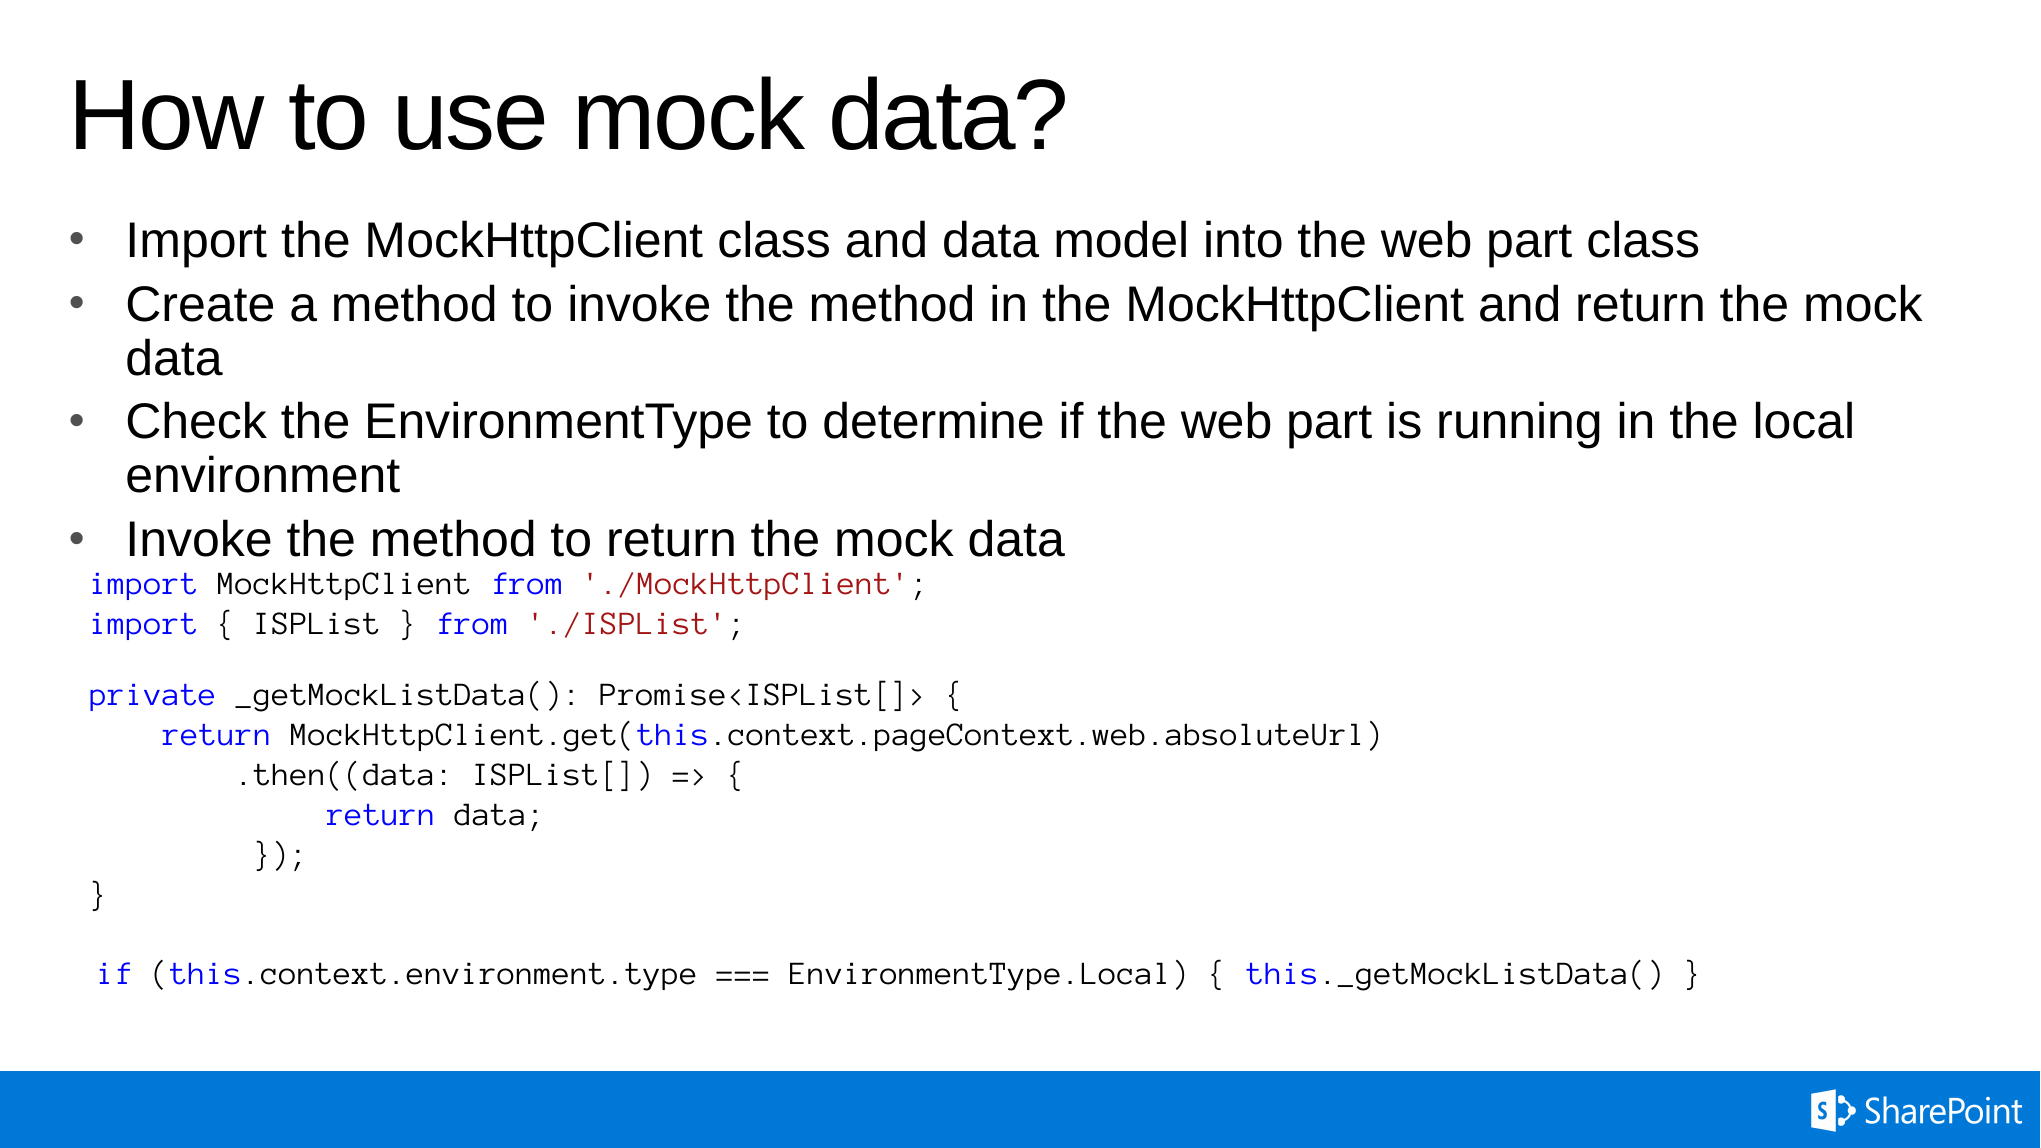

# How to use mock data?
Import the MockHttpClient class and data model into the web part class
Create a method to invoke the method in the MockHttpClient and return the mock data
Check the EnvironmentType to determine if the web part is running in the local environment
Invoke the method to return the mock data
import MockHttpClient from './MockHttpClient';
import { ISPList } from './ISPList';
private _getMockListData(): Promise<ISPList[]> {
    return MockHttpClient.get(this.context.pageContext.web.absoluteUrl)
        .then((data: ISPList[]) => {
             return data;
         });
}
if (this.context.environment.type === EnvironmentType.Local) { this._getMockListData() }